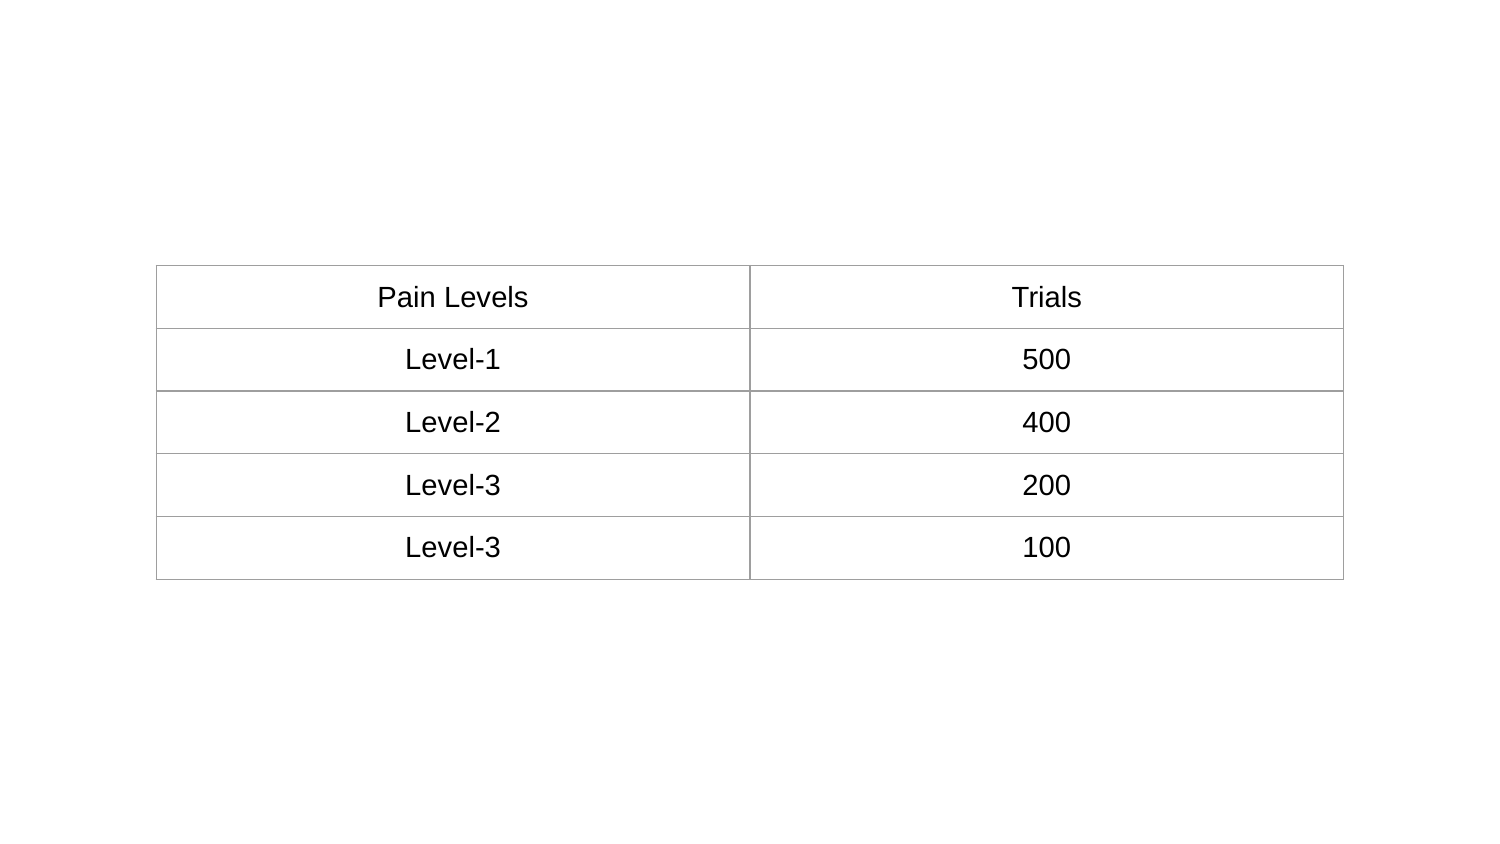

| Pain Levels | Trials |
| --- | --- |
| Level-1 | 500 |
| Level-2 | 400 |
| Level-3 | 200 |
| Level-3 | 100 |